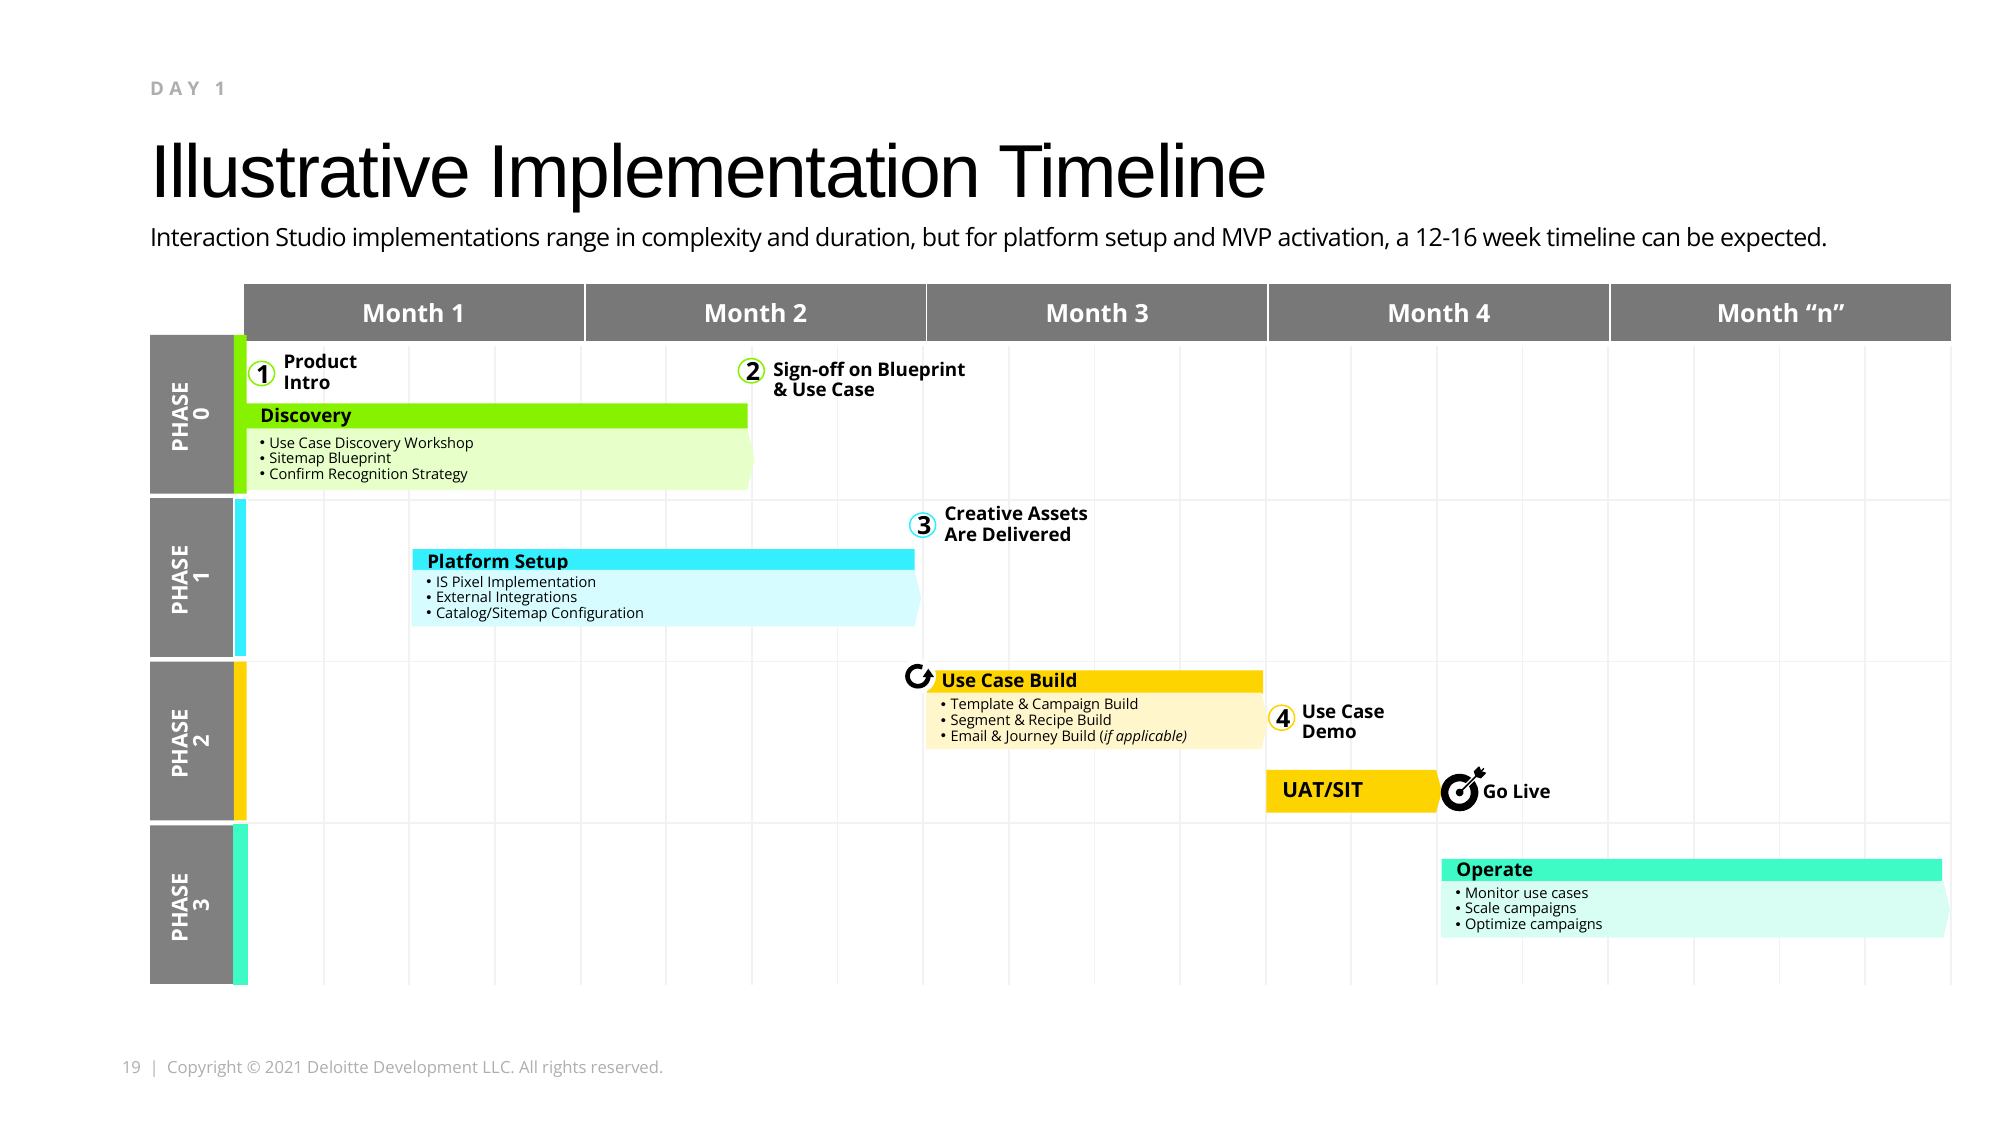

Day 1
# Illustrative Implementation Timeline
Interaction Studio implementations range in complexity and duration, but for platform setup and MVP activation, a 12-16 week timeline can be expected.
| Month 1 | Month 2 | Month 3 | Month 4 | Month “n” |
| --- | --- | --- | --- | --- |
PHASE
0

|  |  |  |  |  |  |  |  |  |  |  |  |  |  |  |  |  |  |  |  |
| --- | --- | --- | --- | --- | --- | --- | --- | --- | --- | --- | --- | --- | --- | --- | --- | --- | --- | --- | --- |
|  |  |  |  |  |  |  |  |  |  |  |  |  |  |  |  |  |  |  |  |
|  |  |  |  |  |  |  |  |  |  |  |  |  |  |  |  |  |  |  |  |
|  |  |  |  |  |  |  |  |  |  |  |  |  |  |  |  |  |  |  |  |
Product Intro
Sign-off on Blueprint & Use Case
2
1
Discovery
Use Case Discovery Workshop
Sitemap Blueprint
Confirm Recognition Strategy
Creative Assets Are Delivered
PHASE
1

3
Platform Setup
IS Pixel Implementation
External Integrations
Catalog/Sitemap Configuration

PHASE
2

Use Case Build
Template & Campaign Build
Segment & Recipe Build
Email & Journey Build (if applicable)
Use Case
Demo
4

UAT/SIT
Go Live
PHASE
3

Operate
Monitor use cases
Scale campaigns
Optimize campaigns